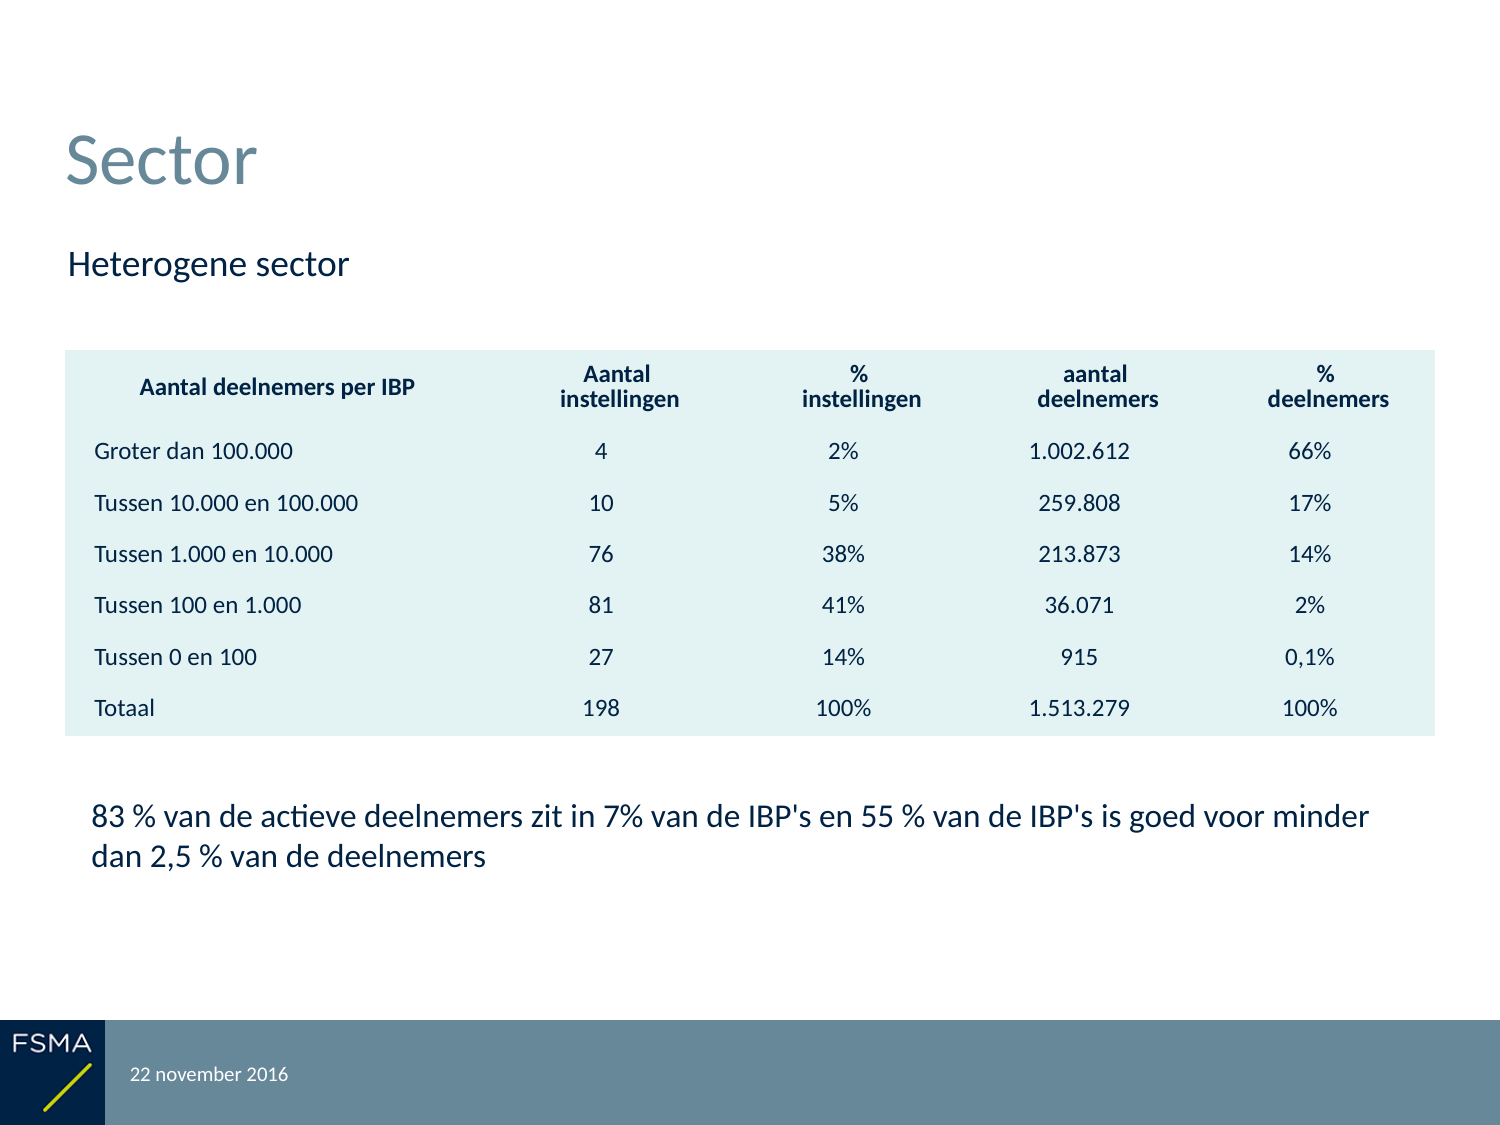

# Sector
Heterogene sector
| Aantal deelnemers per IBP | Aantal instellingen | % instellingen | aantal deelnemers | % deelnemers |
| --- | --- | --- | --- | --- |
| Groter dan 100.000 | 4 | 2% | 1.002.612 | 66% |
| Tussen 10.000 en 100.000 | 10 | 5% | 259.808 | 17% |
| Tussen 1.000 en 10.000 | 76 | 38% | 213.873 | 14% |
| Tussen 100 en 1.000 | 81 | 41% | 36.071 | 2% |
| Tussen 0 en 100 | 27 | 14% | 915 | 0,1% |
| Totaal | 198 | 100% | 1.513.279 | 100% |
83 % van de actieve deelnemers zit in 7% van de IBP's en 55 % van de IBP's is goed voor minder dan 2,5 % van de deelnemers
22 november 2016
Rapportering over het boekjaar 2015
12